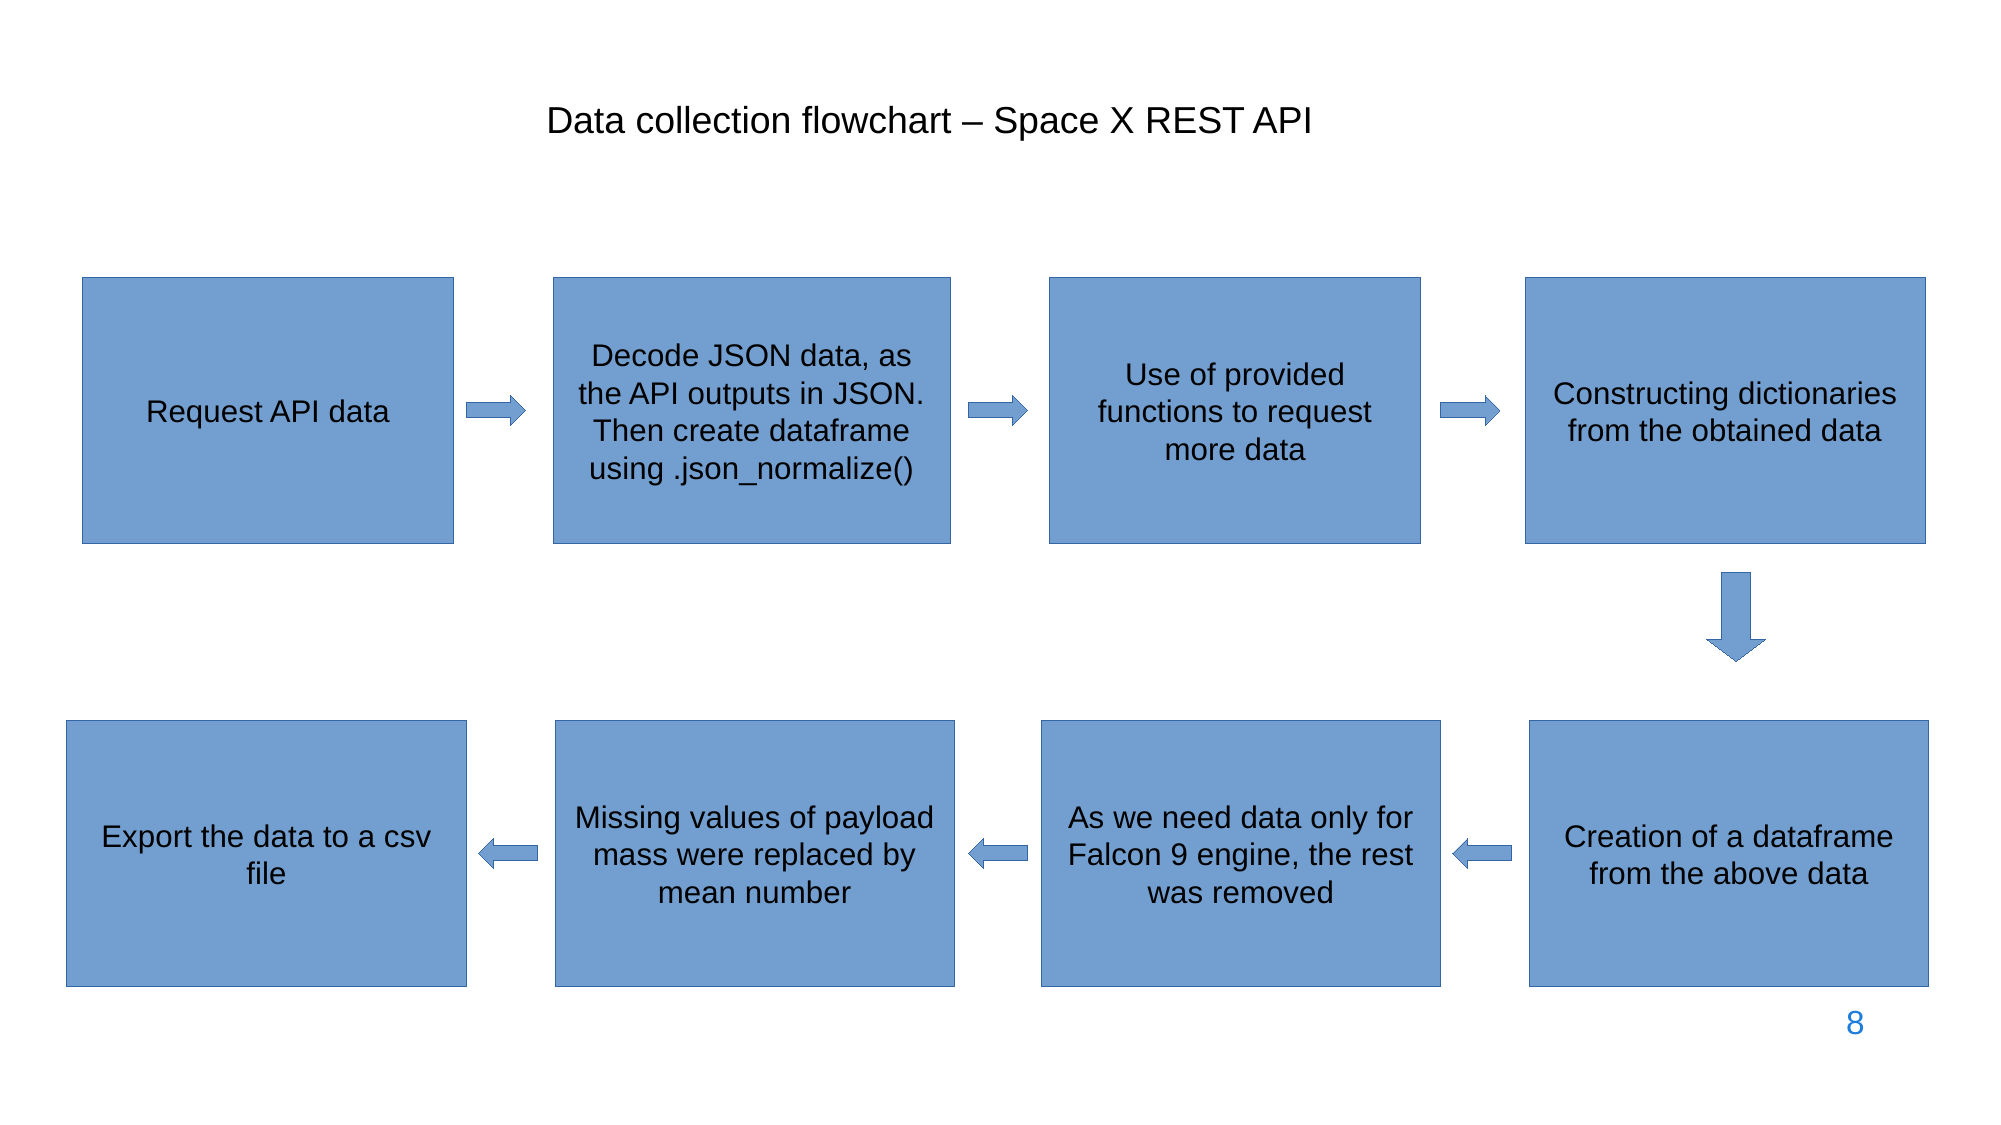

Data collection flowchart – Space X REST API
Request API data
Decode JSON data, as the API outputs in JSON. Then create dataframe using .json_normalize()
Use of provided functions to request more data
Constructing dictionaries from the obtained data

Export the data to a csv file
Missing values of payload mass were replaced by mean number
As we need data only for Falcon 9 engine, the rest was removed
Creation of a dataframe from the above data

8